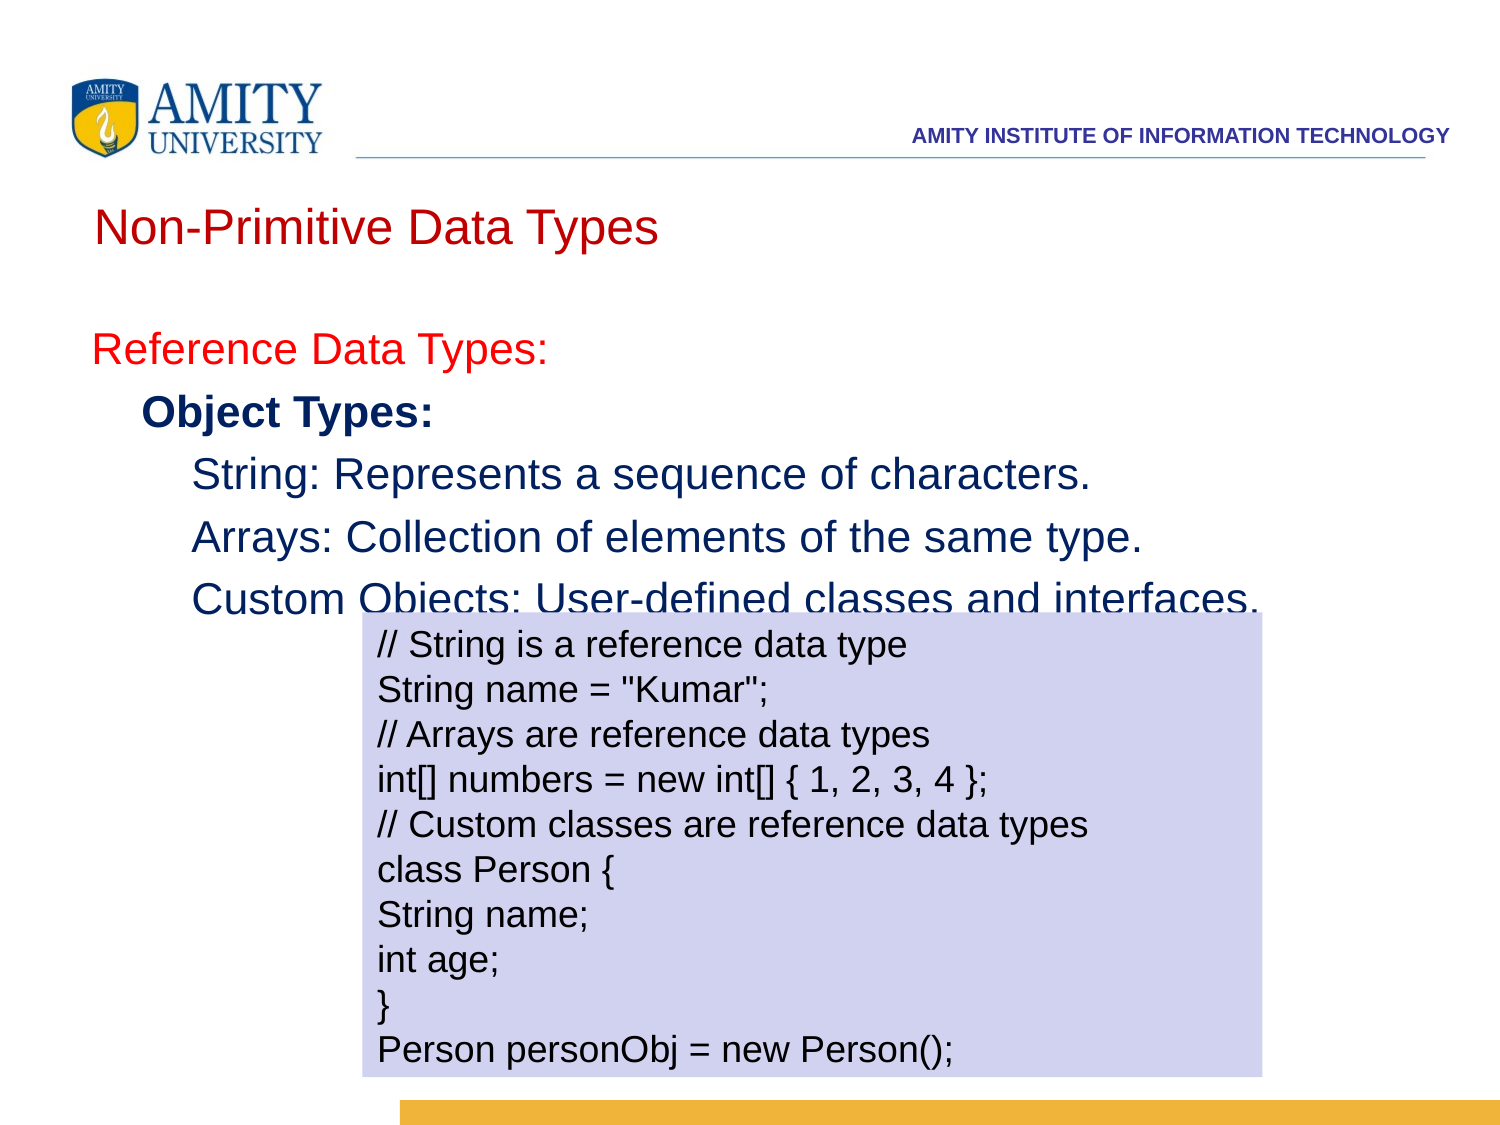

# Non-Primitive Data Types
Reference Data Types:
    Object Types:
        String: Represents a sequence of characters.
        Arrays: Collection of elements of the same type.
        Custom Objects: User-defined classes and interfaces.
// String is a reference data type
String name = "Kumar";
// Arrays are reference data types
int[] numbers = new int[] { 1, 2, 3, 4 };
// Custom classes are reference data types
class Person {
String name;
int age;
}
Person personObj = new Person();